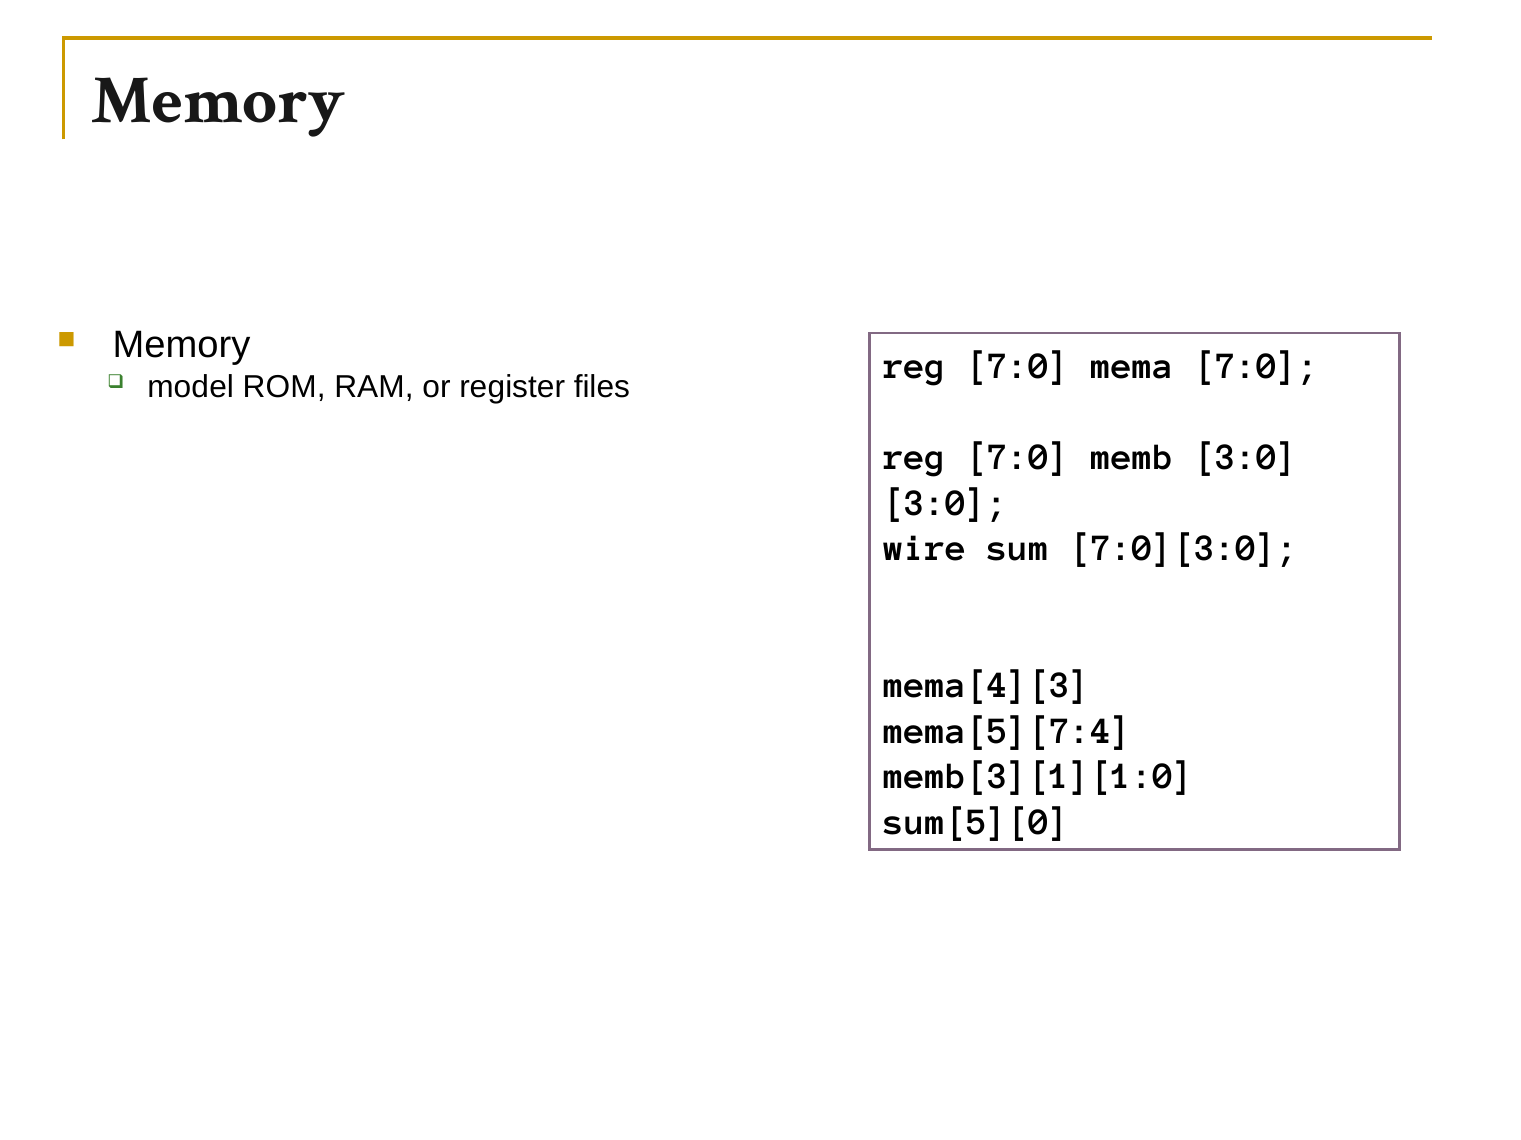

# Memory
Memory
model ROM, RAM, or register files
reg [7:0] mema [7:0];
reg [7:0] memb [3:0][3:0];
wire sum [7:0][3:0];

mema[4][3]
mema[5][7:4]
memb[3][1][1:0]
sum[5][0]